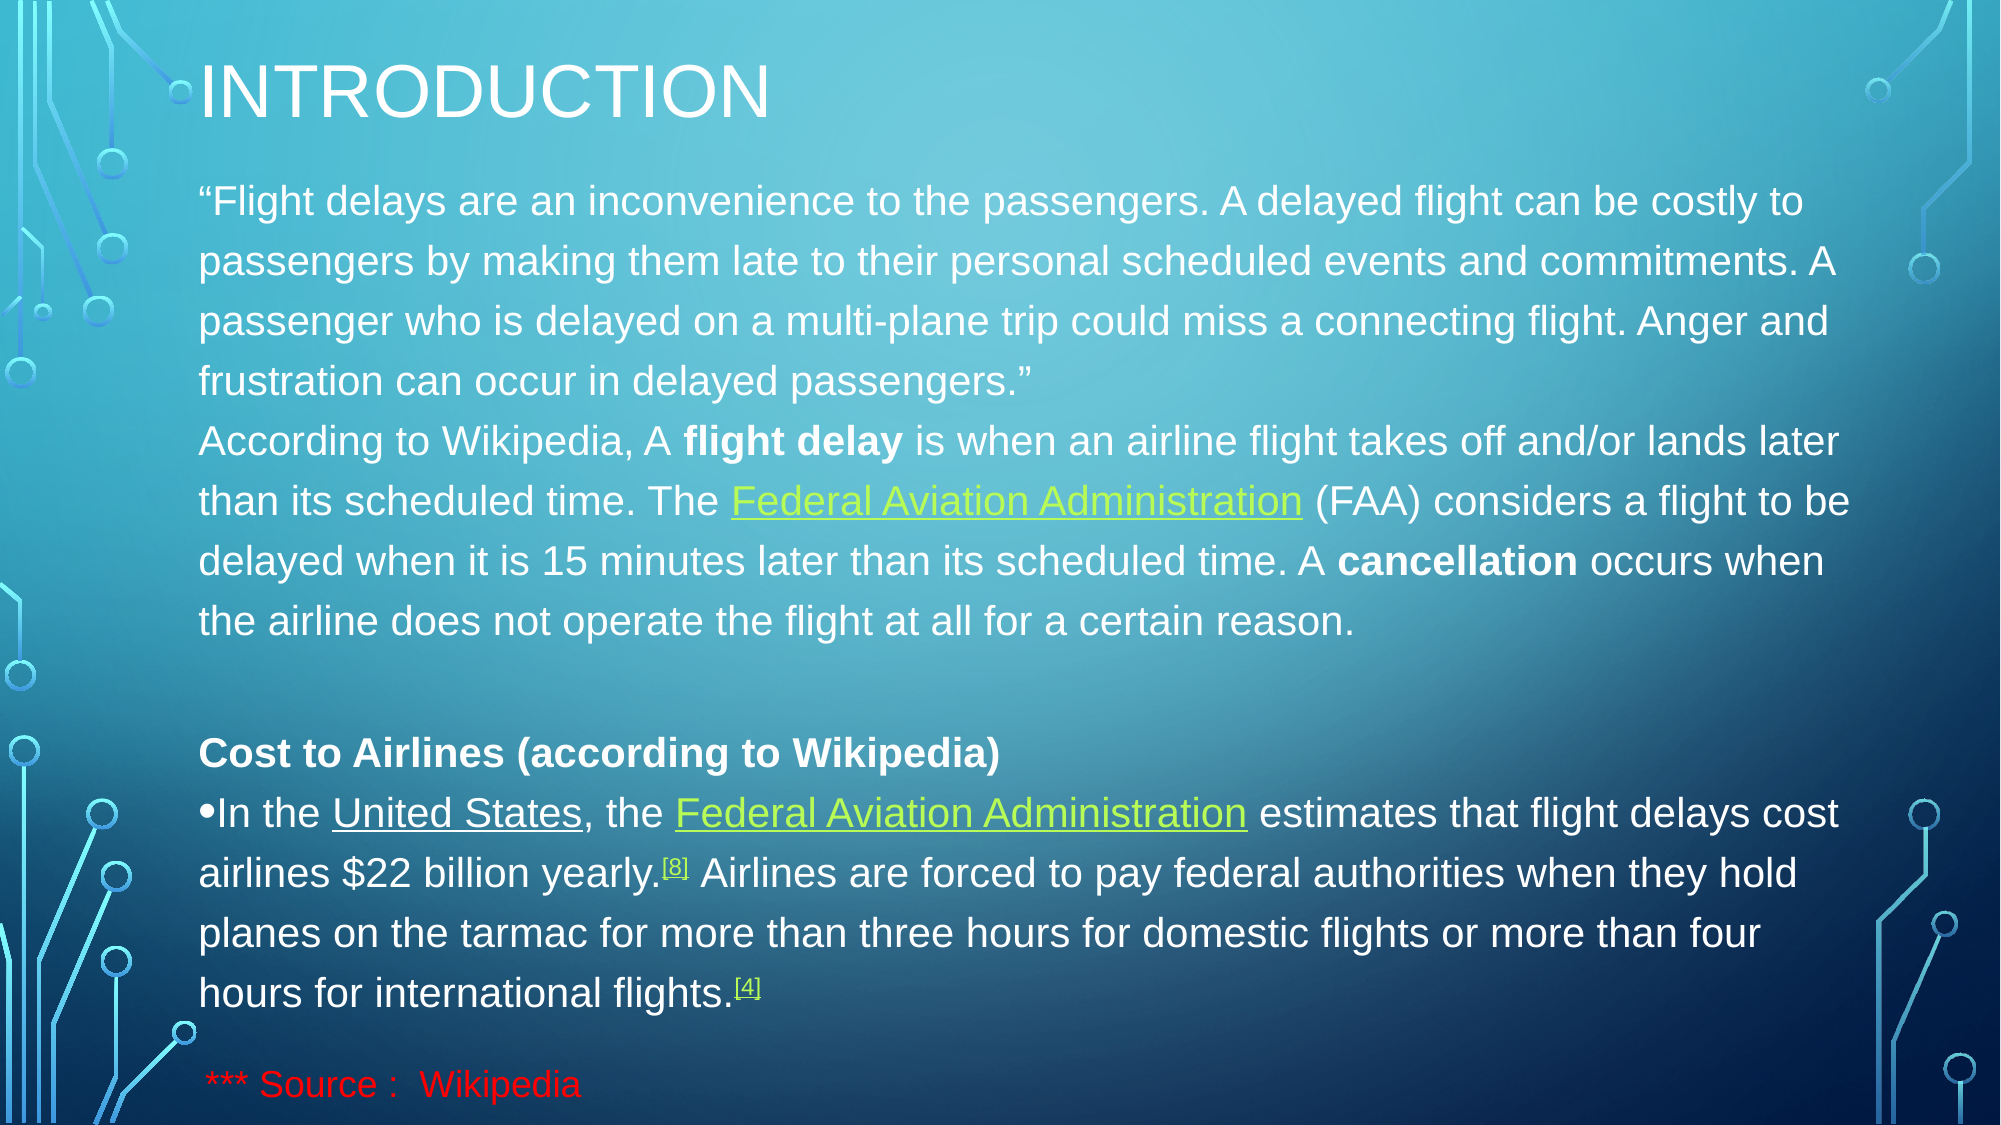

# INTRODUCTION
“Flight delays are an inconvenience to the passengers. A delayed flight can be costly to passengers by making them late to their personal scheduled events and commitments. A passenger who is delayed on a multi-plane trip could miss a connecting flight. Anger and frustration can occur in delayed passengers.”
According to Wikipedia, A flight delay is when an airline flight takes off and/or lands later than its scheduled time. The Federal Aviation Administration (FAA) considers a flight to be delayed when it is 15 minutes later than its scheduled time. A cancellation occurs when the airline does not operate the flight at all for a certain reason.
Cost to Airlines (according to Wikipedia)
In the United States, the Federal Aviation Administration estimates that flight delays cost airlines $22 billion yearly.[8] Airlines are forced to pay federal authorities when they hold planes on the tarmac for more than three hours for domestic flights or more than four hours for international flights.[4]

*** Source :  Wikipedia